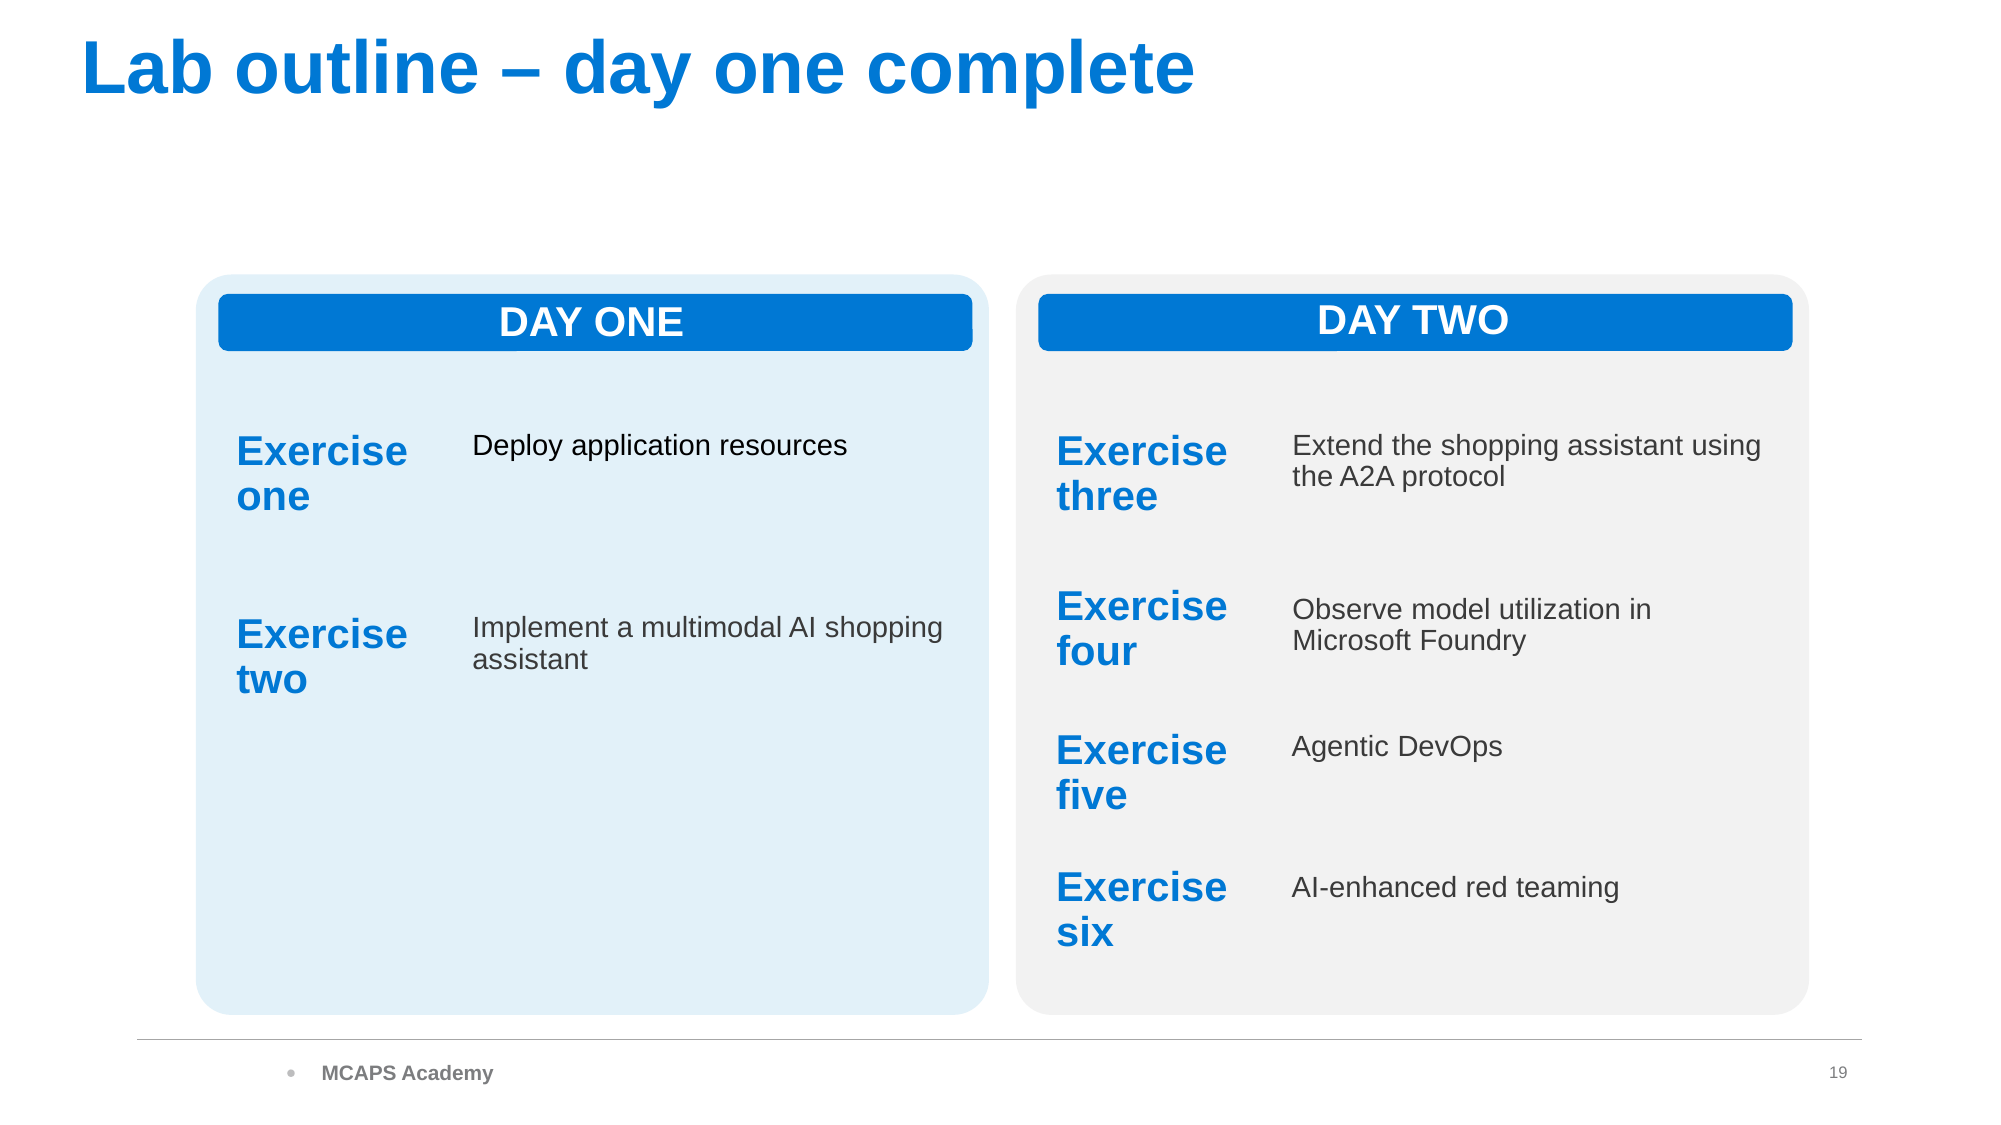

Lab outline – day one complete

DAY TWO
DAY ONE
Exercise one
Deploy application resources

Exercise three
Extend the shopping assistant using the A2A protocol
Exercise four
Observe model utilization in Microsoft Foundry

Exercise two
Implement a multimodal AI shopping assistant

Exercise five
Agentic DevOps

Exercise six
AI-enhanced red teaming

19